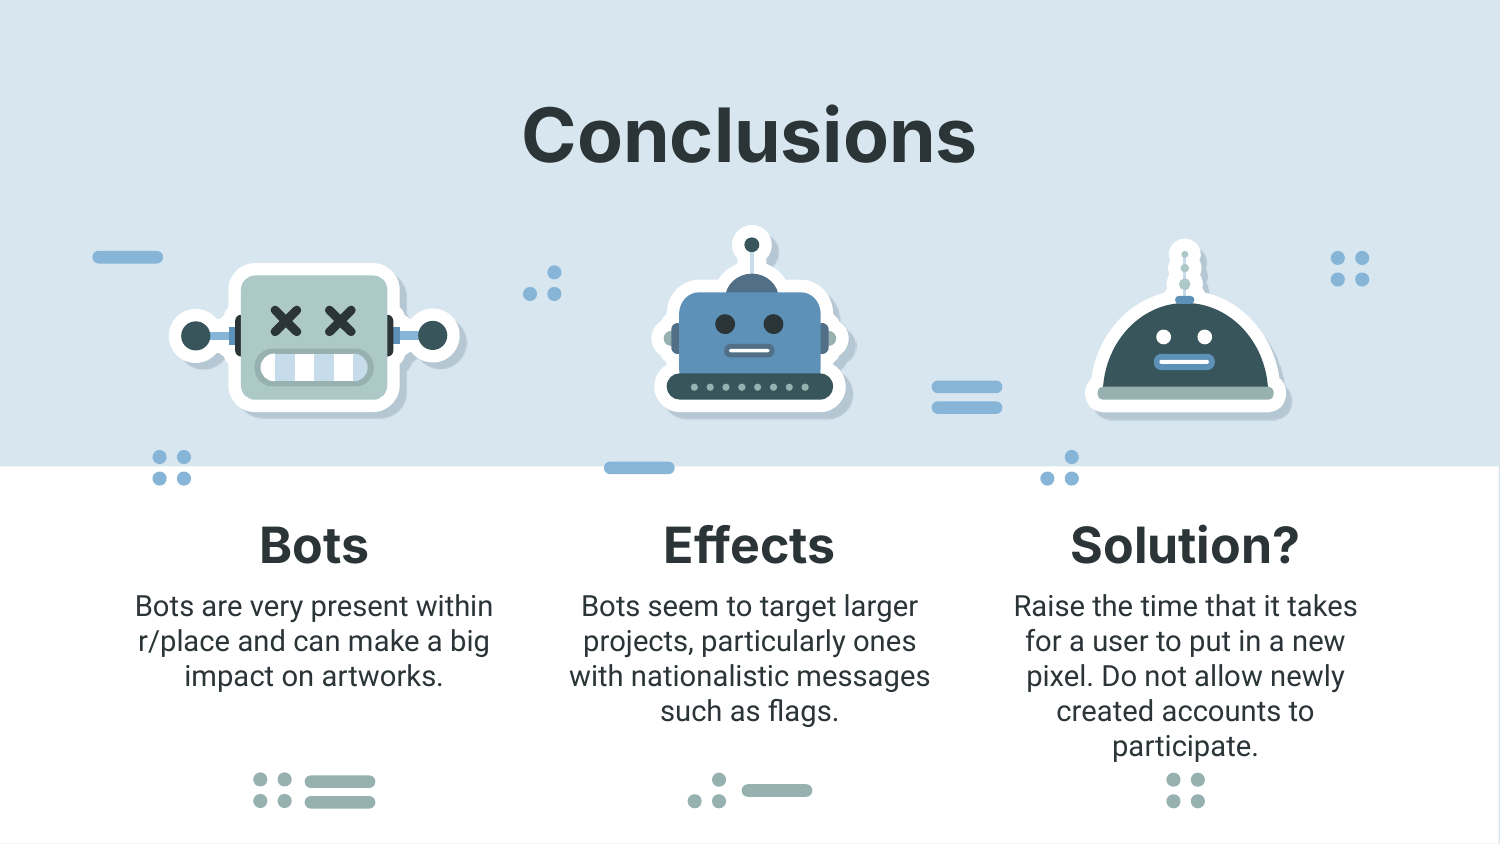

# Conclusions

Bots
Effects
Solution?
Bots are very present within r/place and can make a big impact on artworks.
Bots seem to target larger projects, particularly ones with nationalistic messages such as flags.
Raise the time that it takes for a user to put in a new pixel. Do not allow newly created accounts to participate.